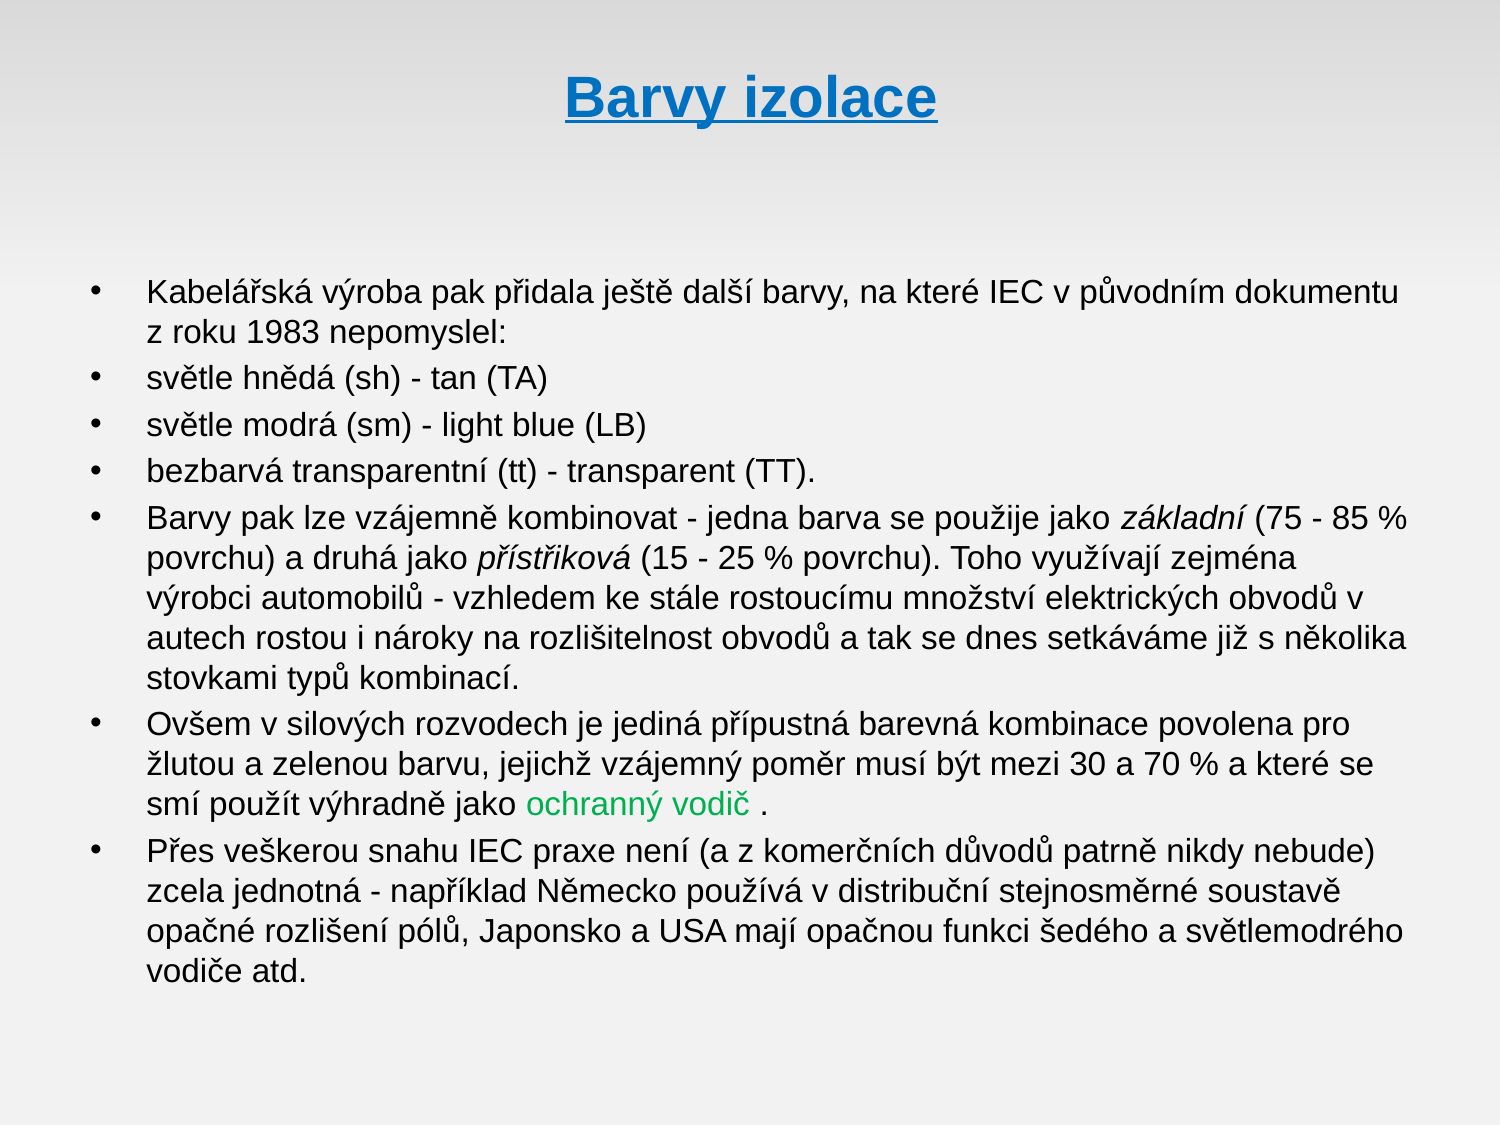

# Barvy izolace
Kabelářská výroba pak přidala ještě další barvy, na které IEC v původním dokumentu z roku 1983 nepomyslel:
světle hnědá (sh) - tan (TA)
světle modrá (sm) - light blue (LB)
bezbarvá transparentní (tt) - transparent (TT).
Barvy pak lze vzájemně kombinovat - jedna barva se použije jako základní (75 - 85 % povrchu) a druhá jako přístřiková (15 - 25 % povrchu). Toho využívají zejména výrobci automobilů - vzhledem ke stále rostoucímu množství elektrických obvodů v autech rostou i nároky na rozlišitelnost obvodů a tak se dnes setkáváme již s několika stovkami typů kombinací.
Ovšem v silových rozvodech je jediná přípustná barevná kombinace povolena pro žlutou a zelenou barvu, jejichž vzájemný poměr musí být mezi 30 a 70 % a které se smí použít výhradně jako ochranný vodič .
Přes veškerou snahu IEC praxe není (a z komerčních důvodů patrně nikdy nebude) zcela jednotná - například Německo používá v distribuční stejnosměrné soustavě opačné rozlišení pólů, Japonsko a USA mají opačnou funkci šedého a světlemodrého vodiče atd.